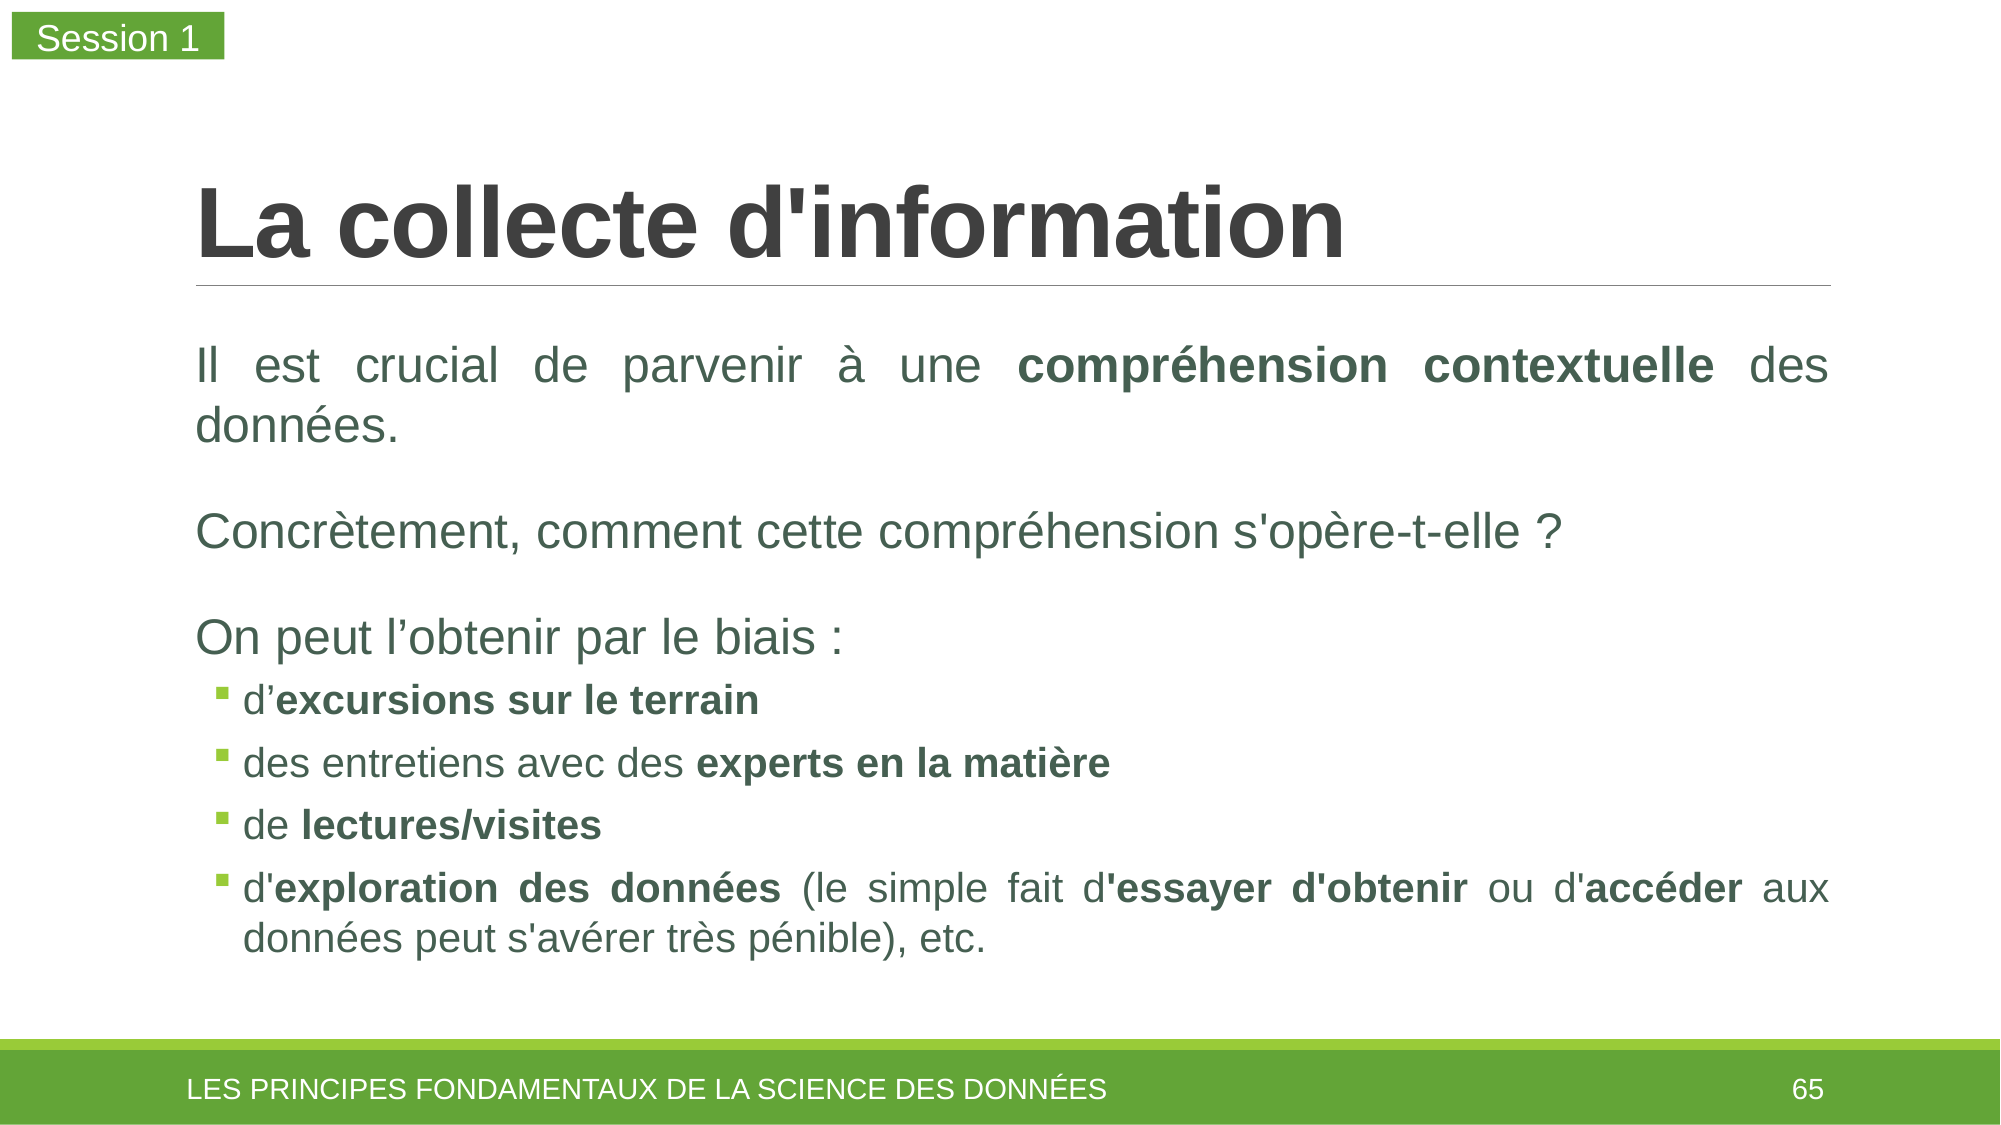

Session 1
# La collecte d'information
Il est crucial de parvenir à une compréhension contextuelle des données.
Concrètement, comment cette compréhension s'opère-t-elle ?
On peut l’obtenir par le biais :
d’excursions sur le terrain
des entretiens avec des experts en la matière
de lectures/visites
d'exploration des données (le simple fait d'essayer d'obtenir ou d'accéder aux données peut s'avérer très pénible), etc.
LES PRINCIPES FONDAMENTAUX DE LA SCIENCE DES DONNÉES
65